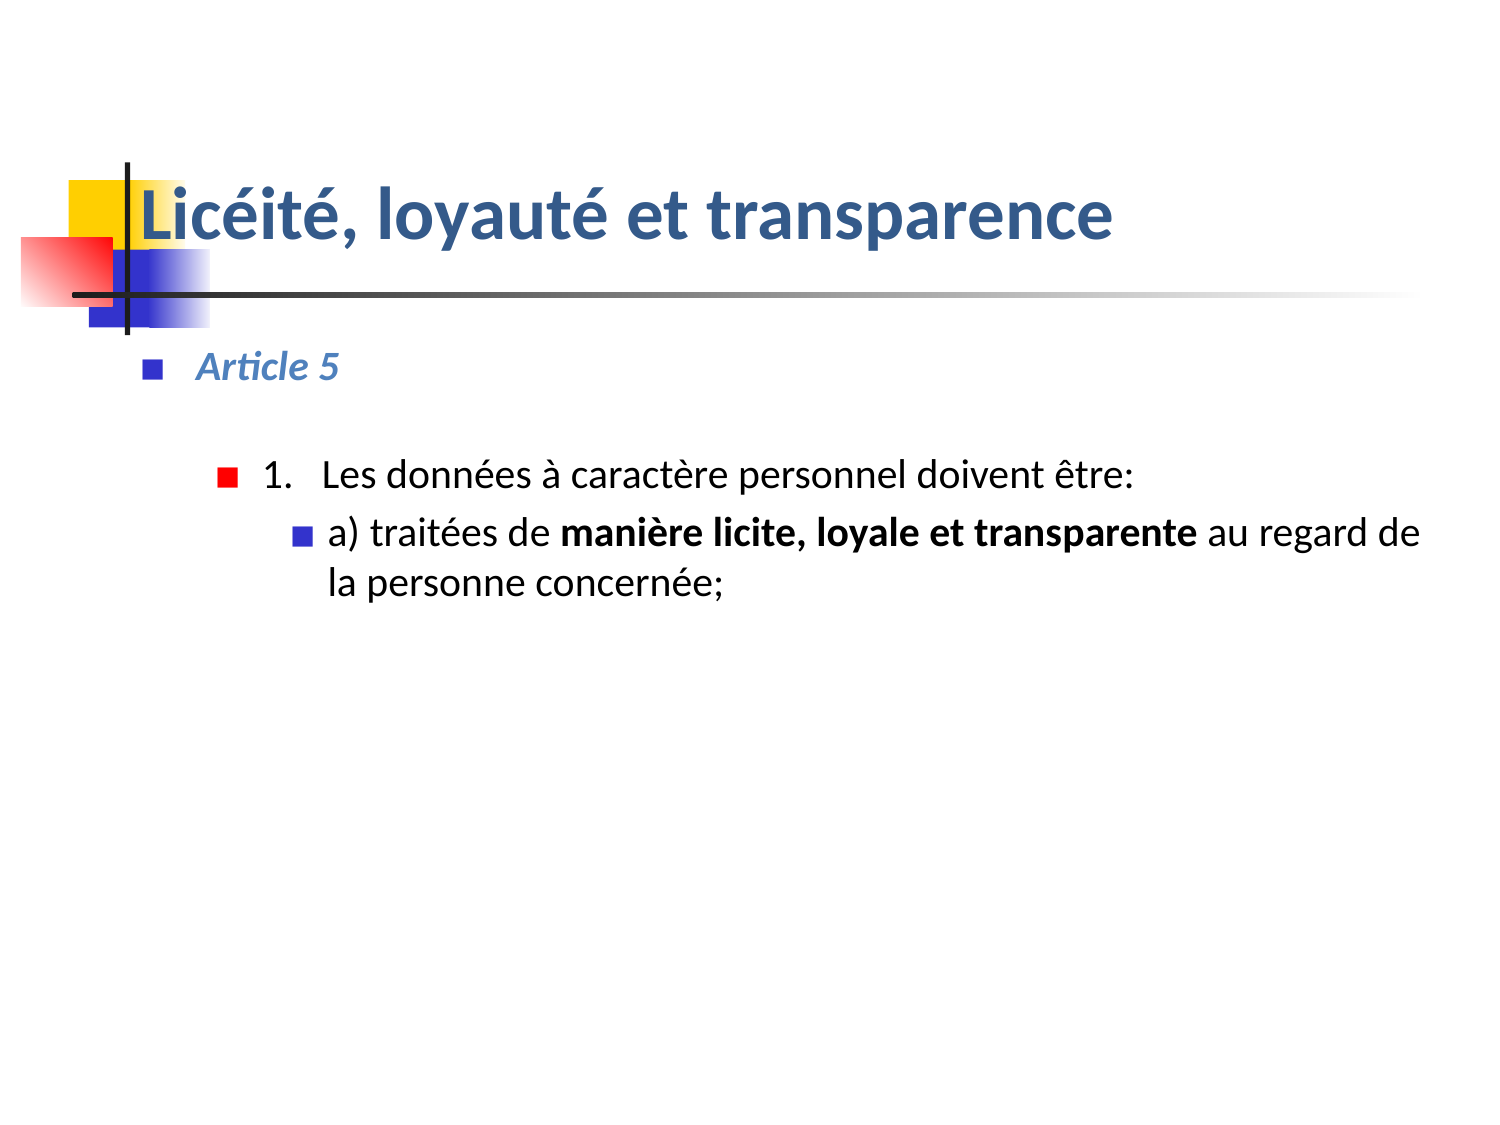

# Licéité, loyauté et transparence
Article 5
1.   Les données à caractère personnel doivent être:
a) traitées de manière licite, loyale et transparente au regard de la personne concernée;